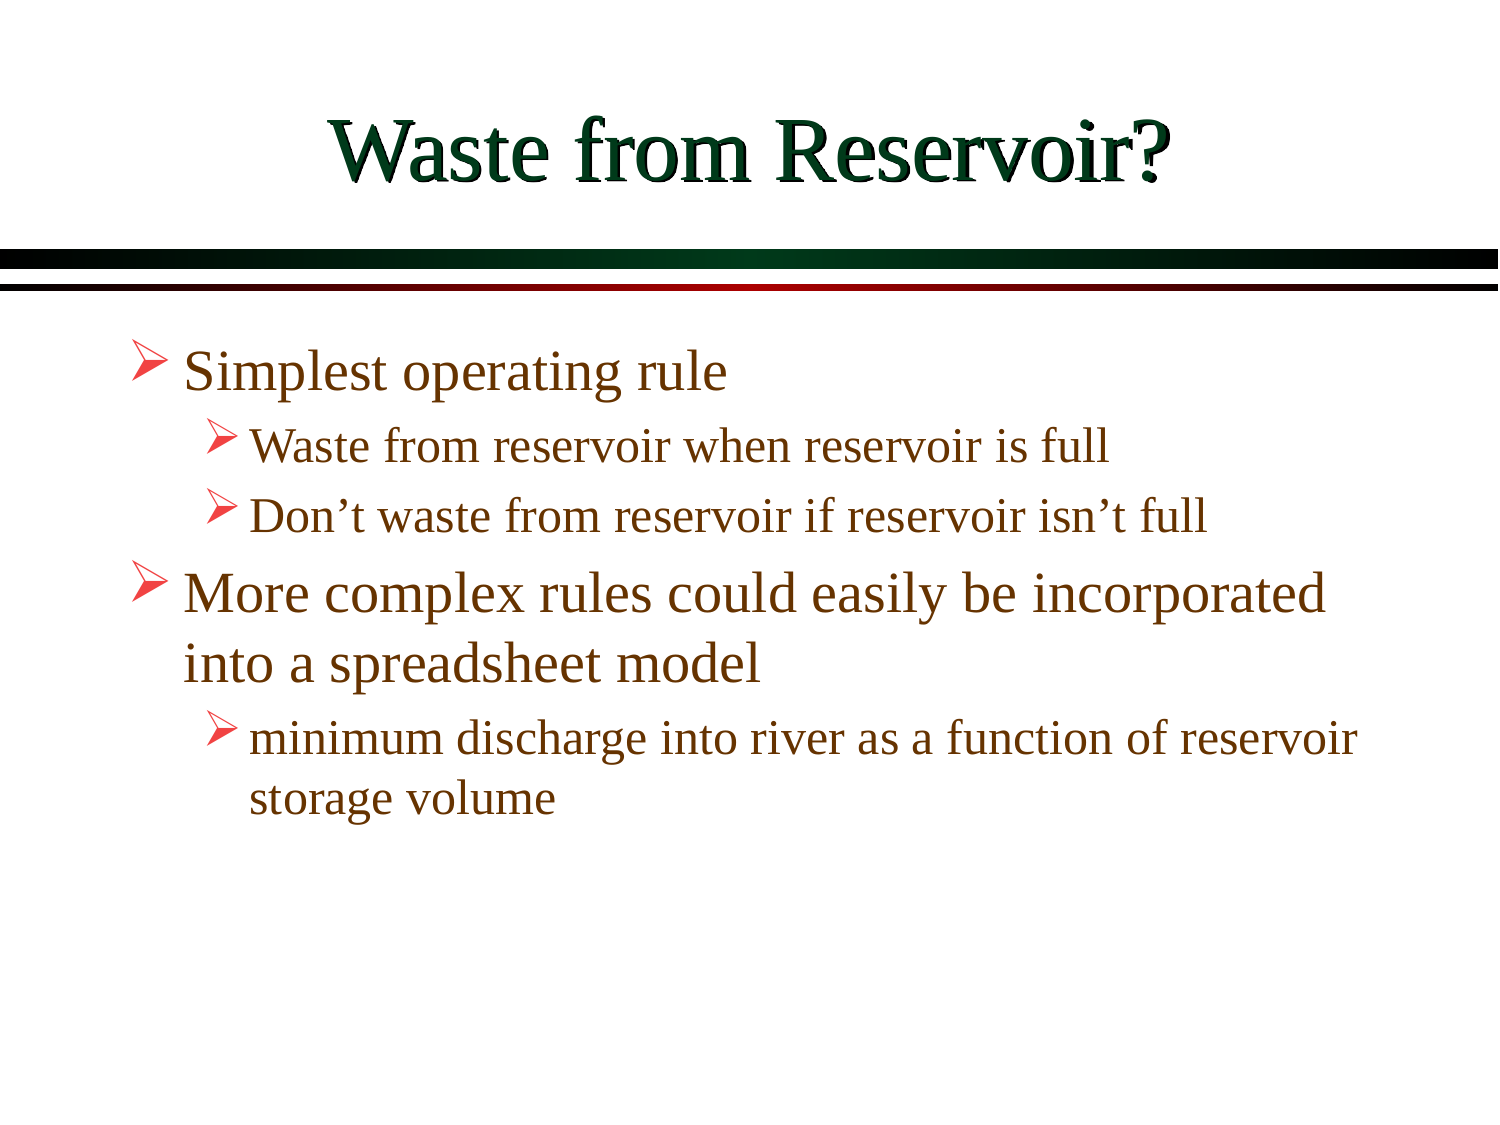

# Waste from Reservoir?
Simplest operating rule
Waste from reservoir when reservoir is full
Don’t waste from reservoir if reservoir isn’t full
More complex rules could easily be incorporated into a spreadsheet model
minimum discharge into river as a function of reservoir storage volume